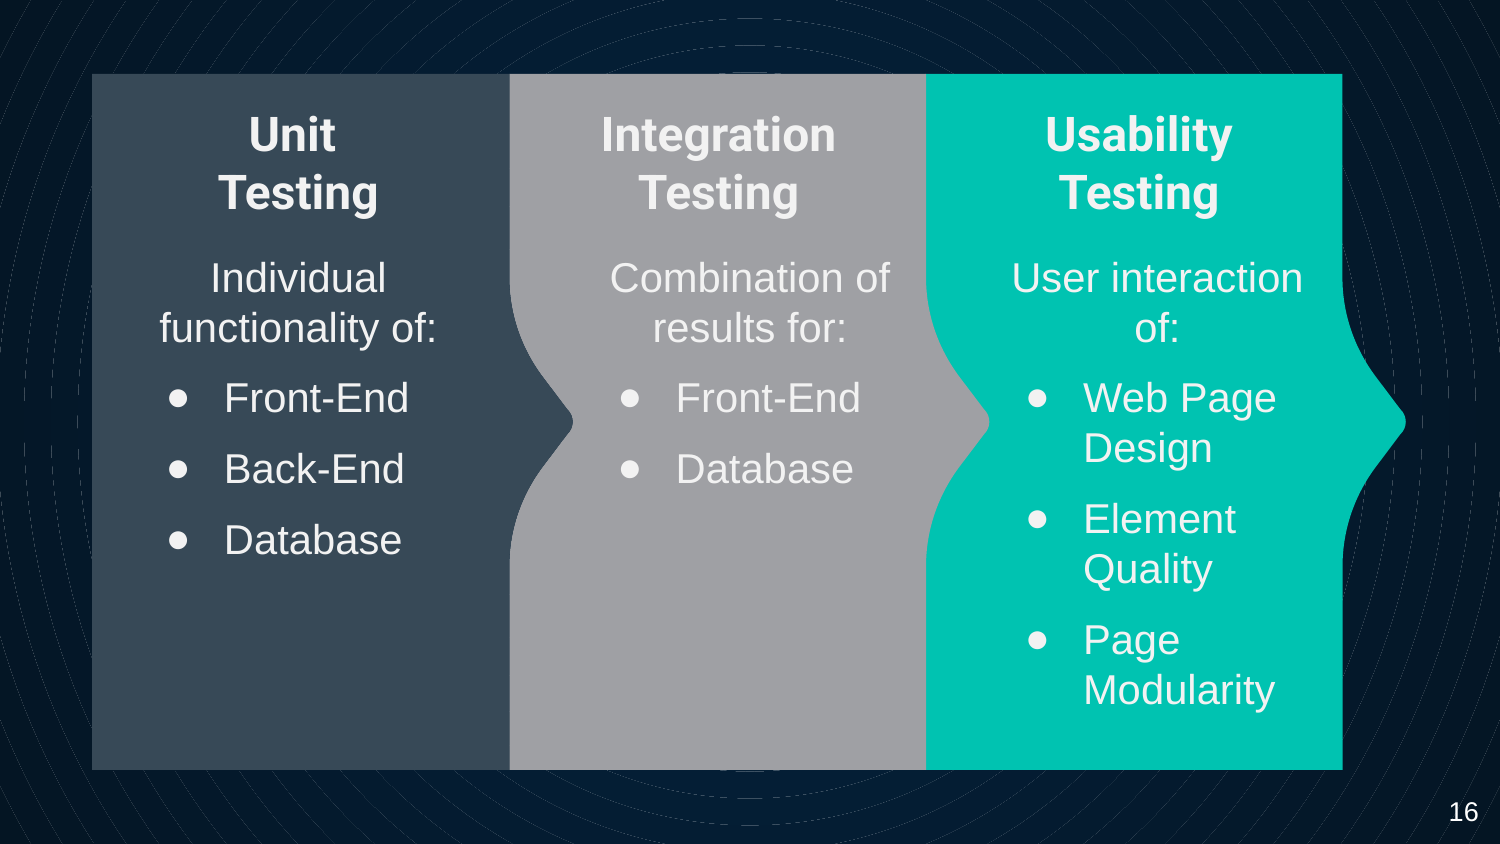

Unit
Testing
Integration Testing
Usability Testing
Individual functionality of:
Front-End
Back-End
Database
Combination of results for:
Front-End
Database
User interaction of:
Web Page Design
Element Quality
Page Modularity
16